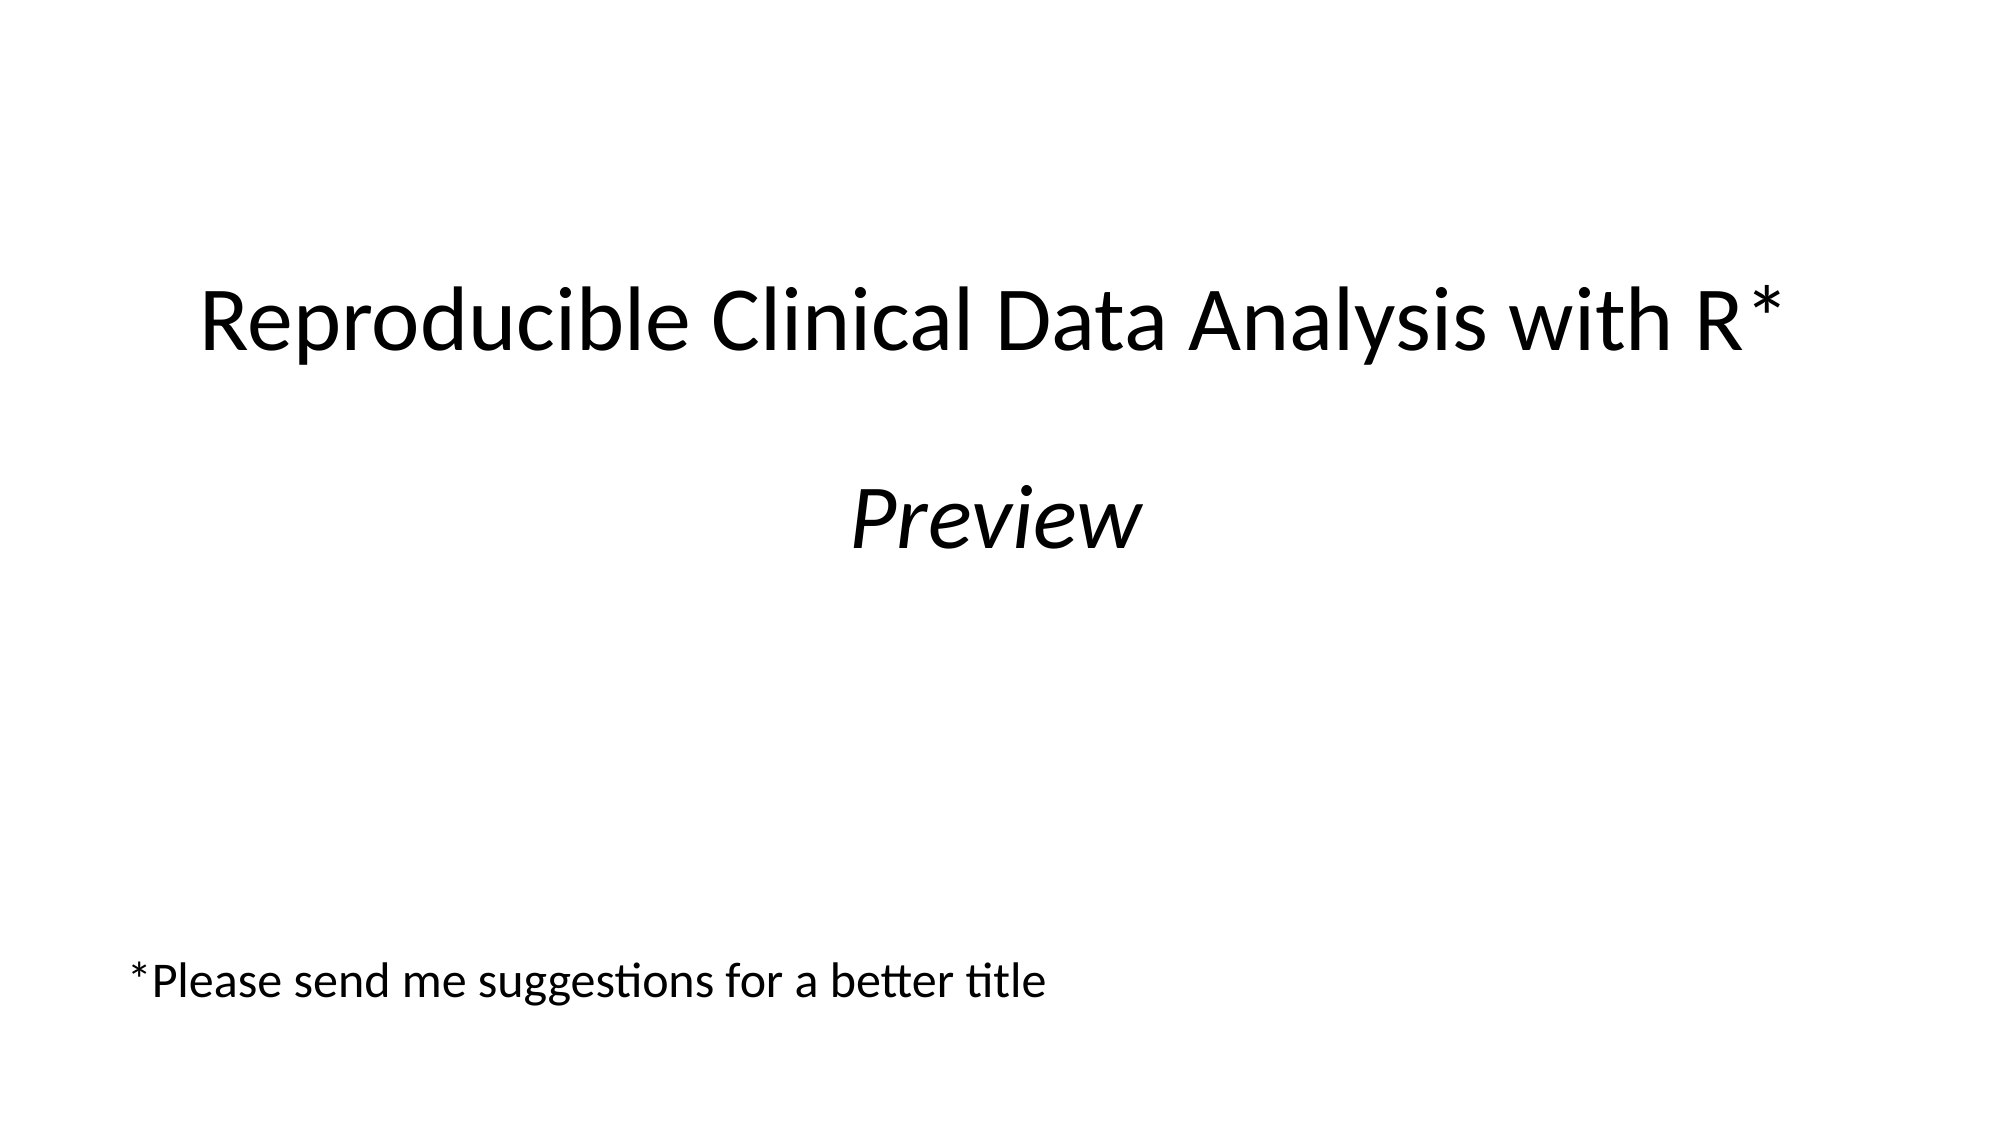

# Reproducible Clinical Data Analysis with R* Preview
*Please send me suggestions for a better title